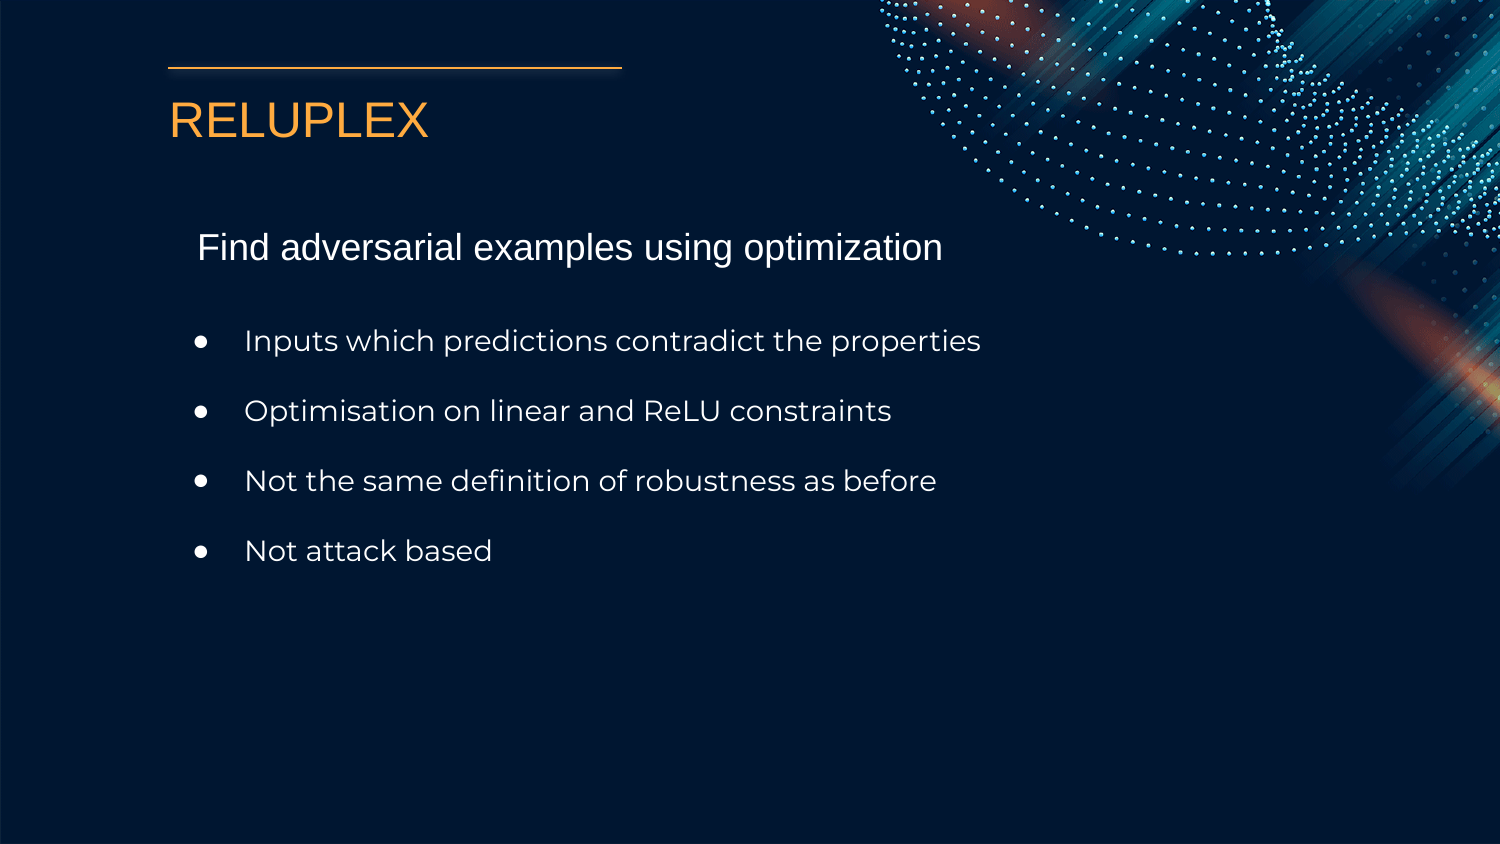

# RELUPLEX
Find adversarial examples using optimization
Inputs which predictions contradict the properties

Optimisation on linear and ReLU constraints

Not the same definition of robustness as before

Not attack based